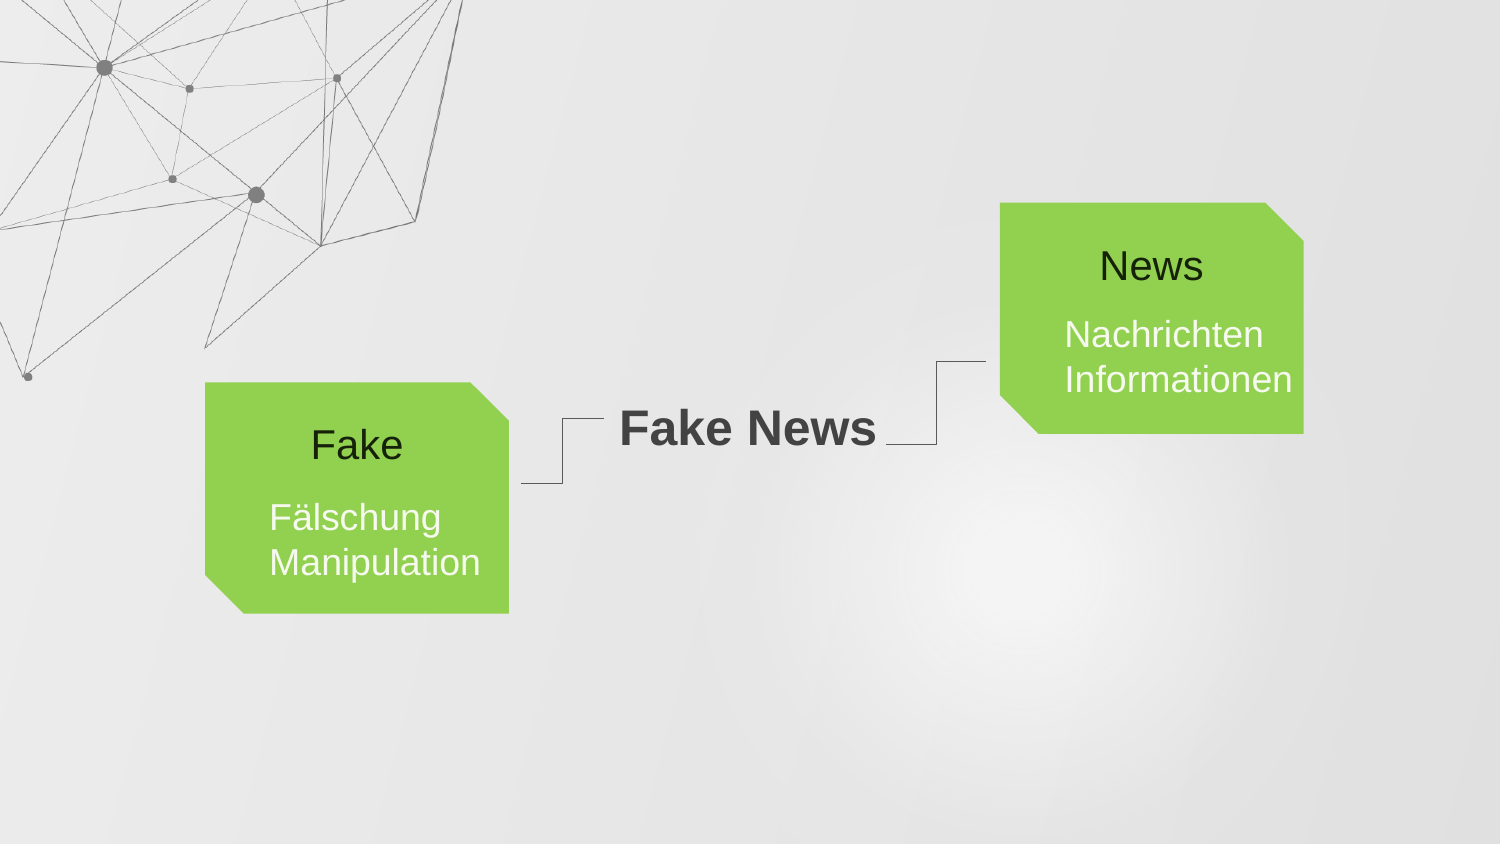

News
Nachrichten
Informationen
# Fake News

Fake
Fälschung
Manipulation